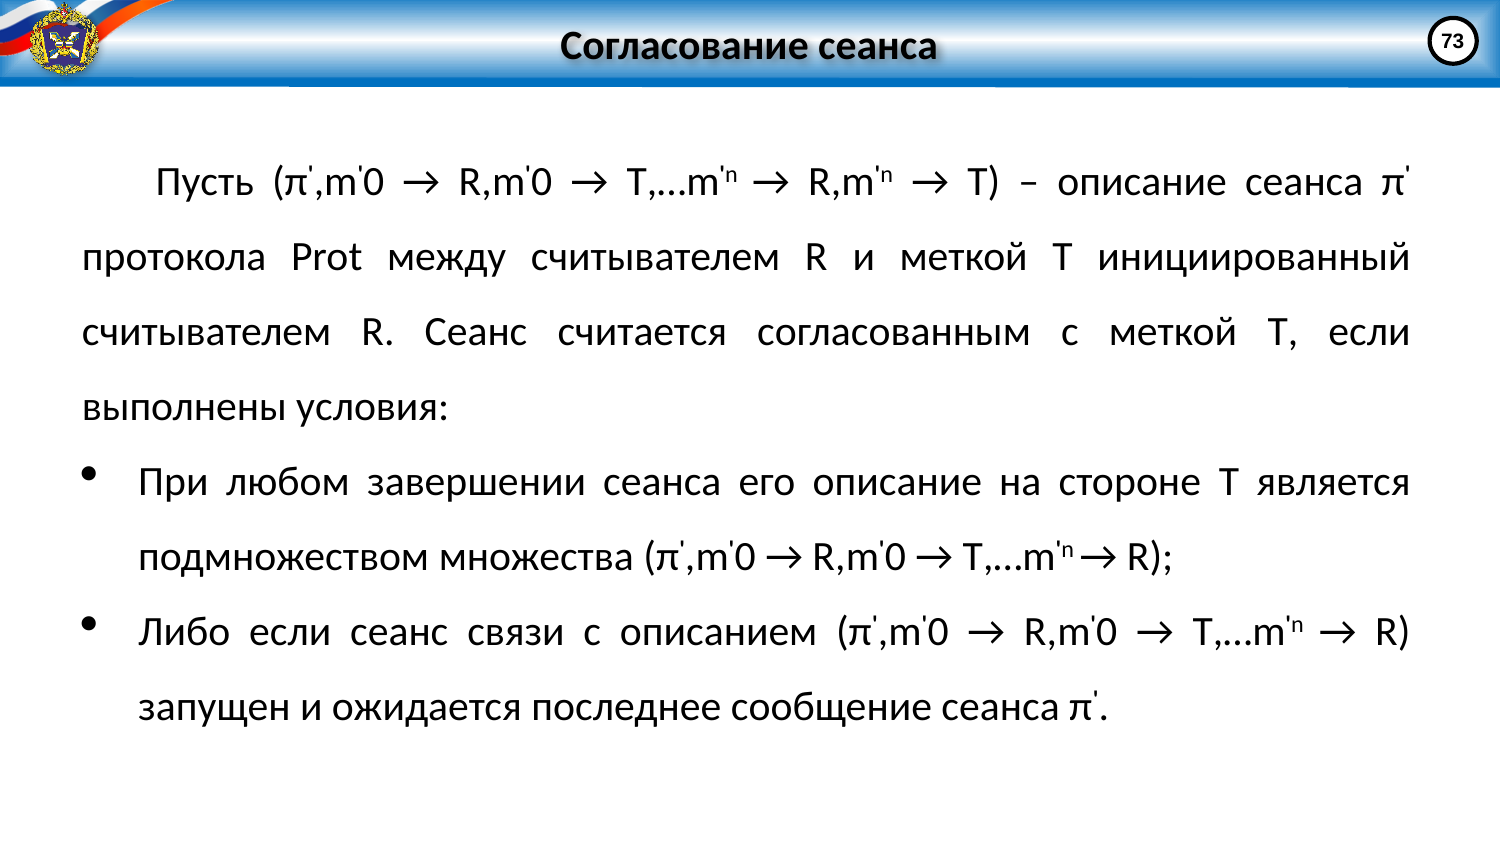

# Согласование сеанса
73
Пусть (π',m'0 → R,m'0 → T,…m'n → R,m'n → T) – описание сеанса π' протокола Prot между считывателем R и меткой T инициированный считывателем R. Сеанс считается согласованным с меткой T, если выполнены условия:
При любом завершении сеанса его описание на стороне T является подмножеством множества (π',m'0 → R,m'0 → T,…m'n → R);
Либо если сеанс связи с описанием (π',m'0 → R,m'0 → T,…m'n → R) запущен и ожидается последнее сообщение сеанса π'.